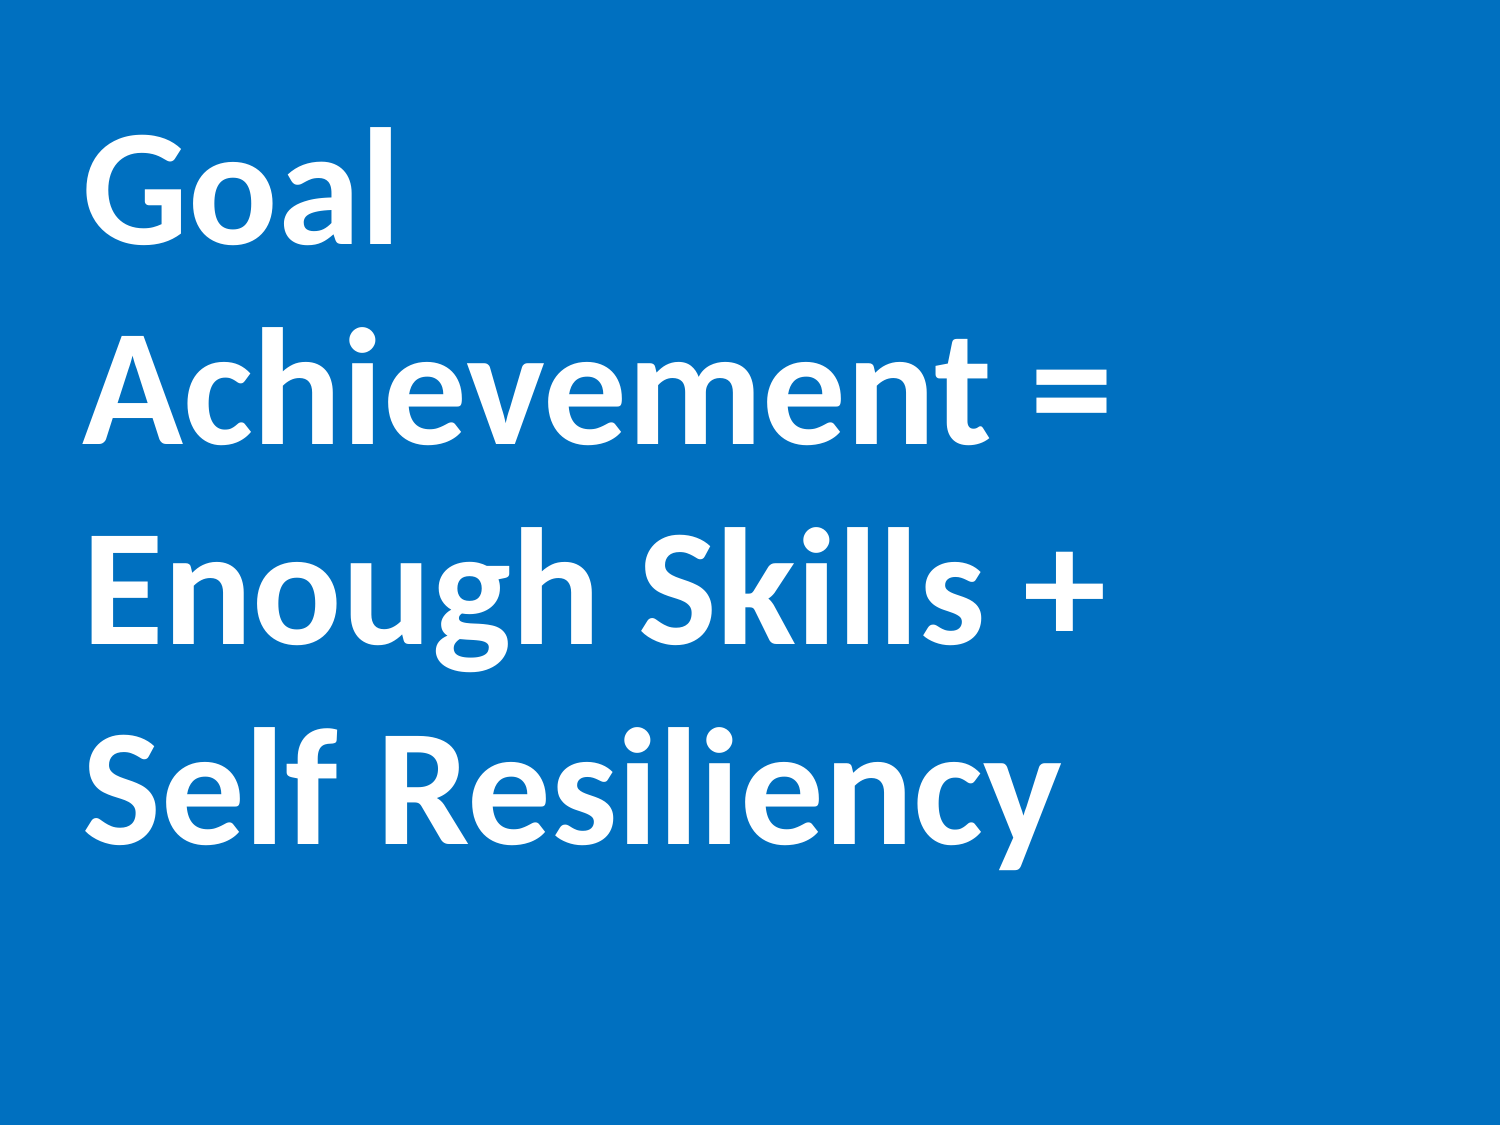

Goal Achievement = Enough Skills + Self Resiliency